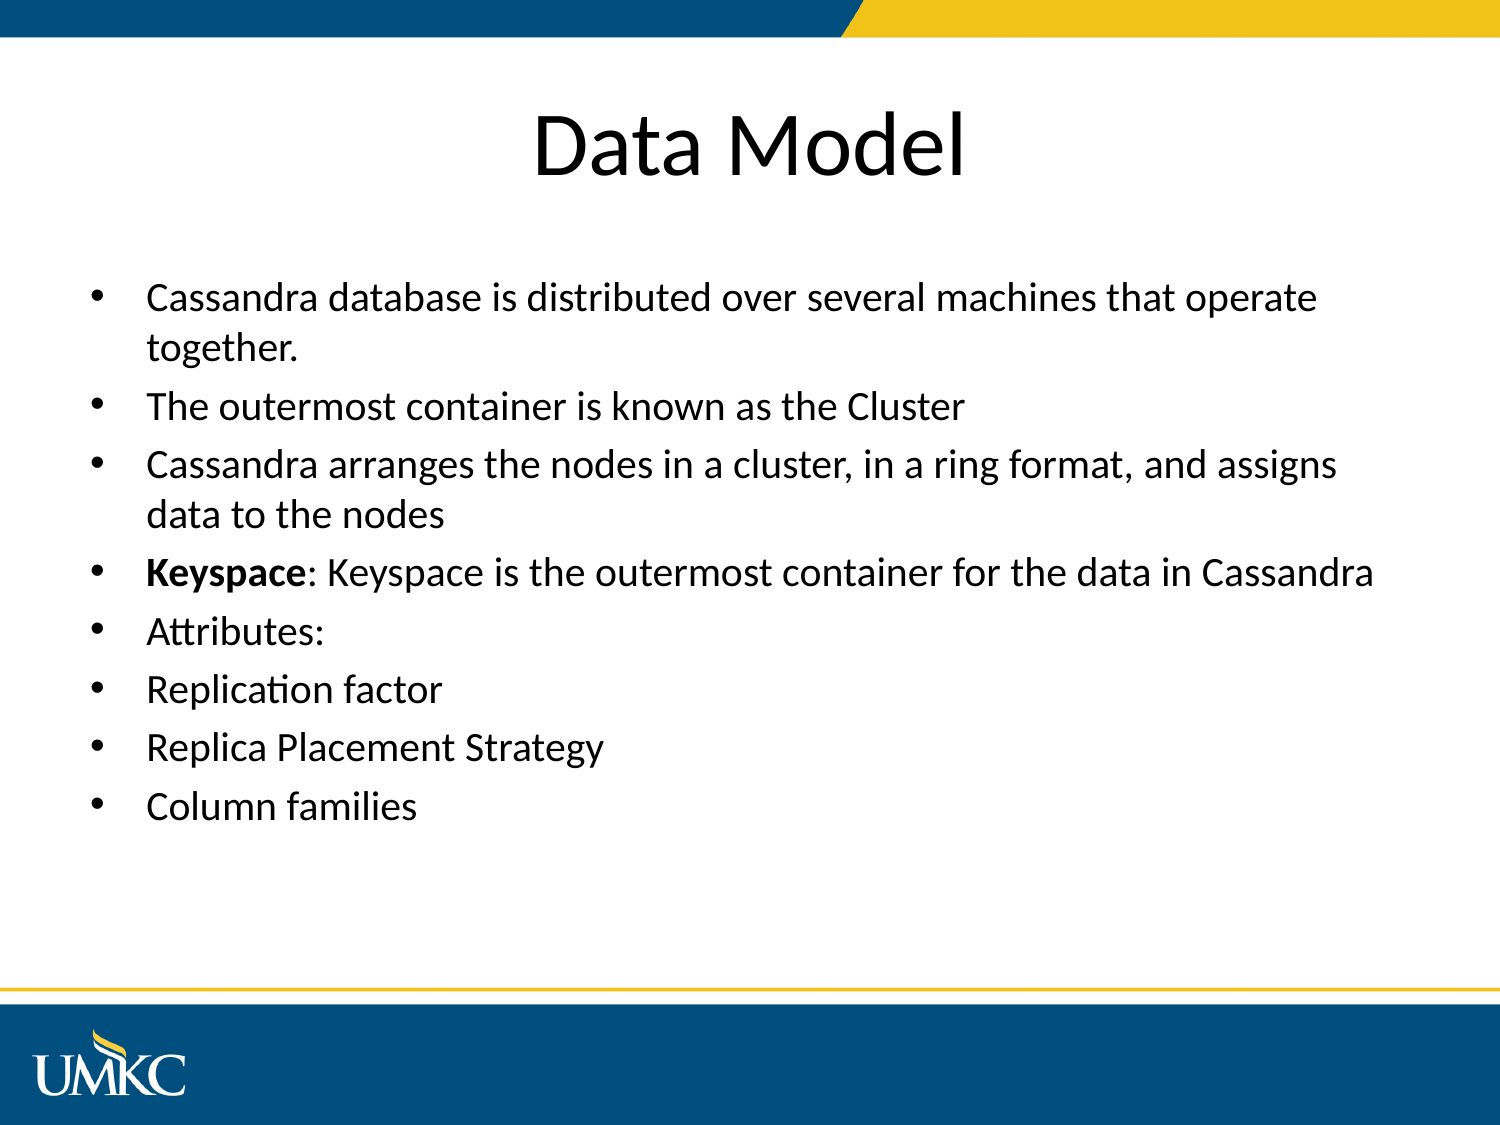

# Data Model
Cassandra database is distributed over several machines that operate together.
The outermost container is known as the Cluster
Cassandra arranges the nodes in a cluster, in a ring format, and assigns data to the nodes
Keyspace: Keyspace is the outermost container for the data in Cassandra
Attributes:
Replication factor
Replica Placement Strategy
Column families